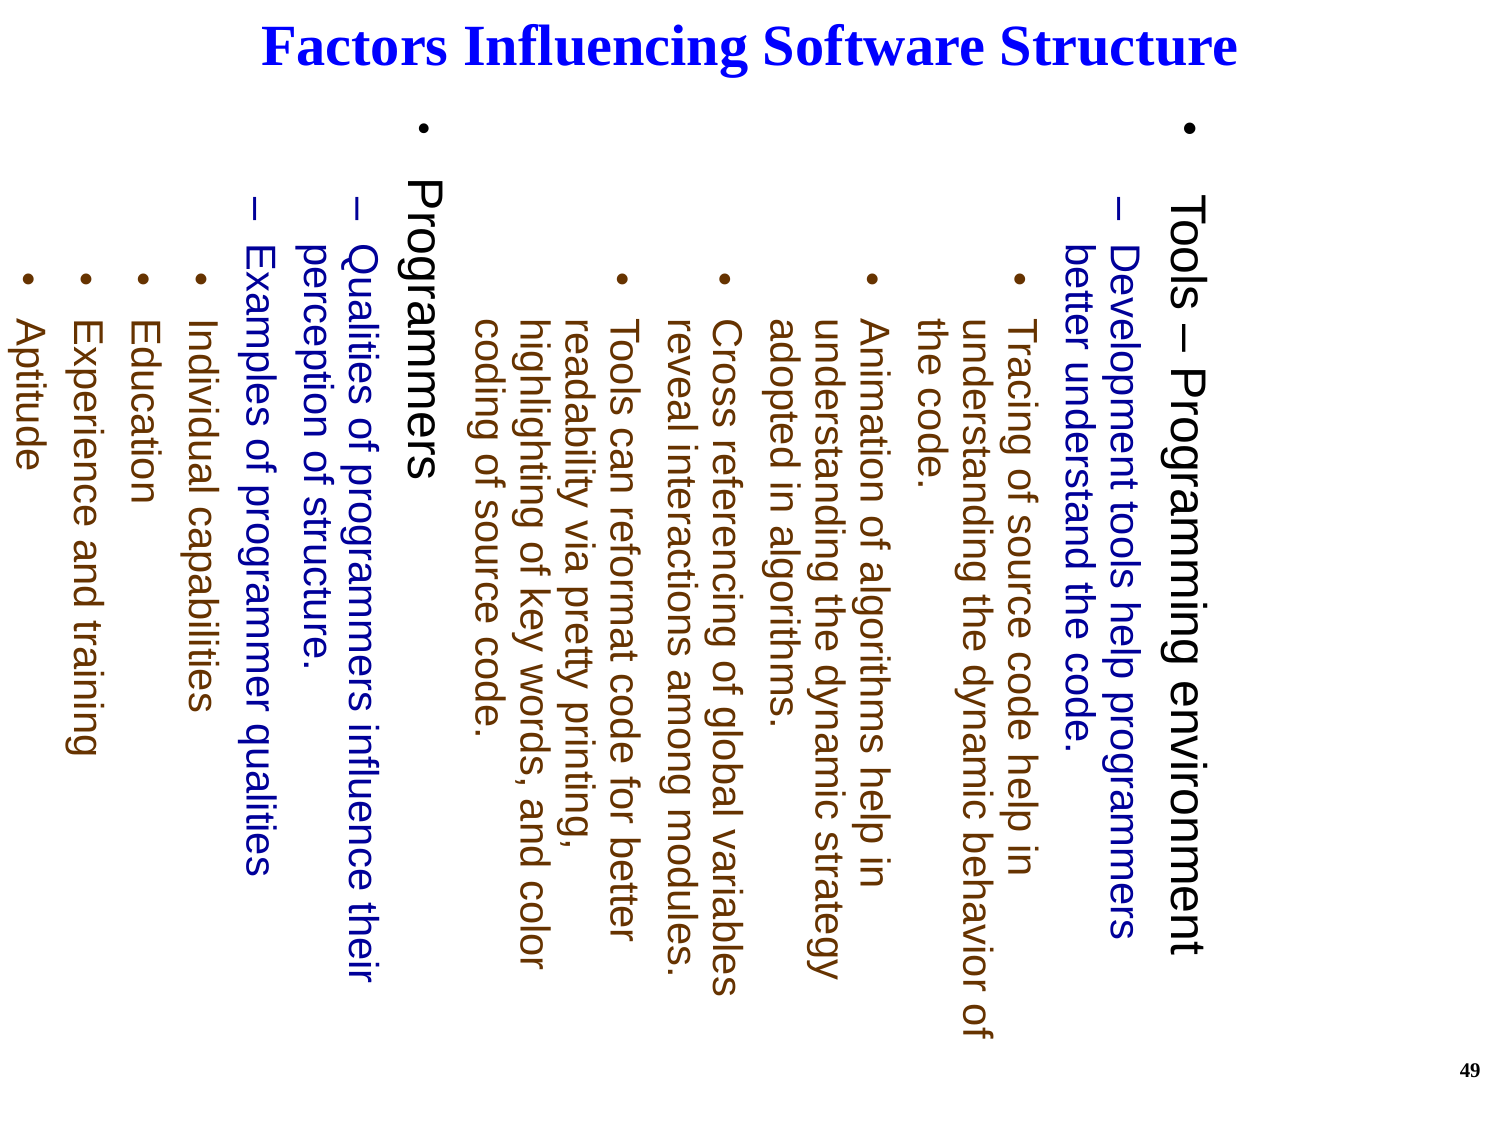

Factors Influencing Software Structure
 Tools – Programming environment
Development tools help programmers better understand the code.
Tracing of source code help in  understanding the dynamic behavior of the code.
Animation of algorithms help in understanding the dynamic strategy adopted in algorithms.
Cross referencing of global variables reveal interactions among modules.
Tools can reformat code for better readability via pretty printing, highlighting of key words, and color coding of source code.
Programmers
Qualities of programmers influence their perception of structure.
Examples of programmer qualities
Individual capabilities
Education
Experience and training
Aptitude
49